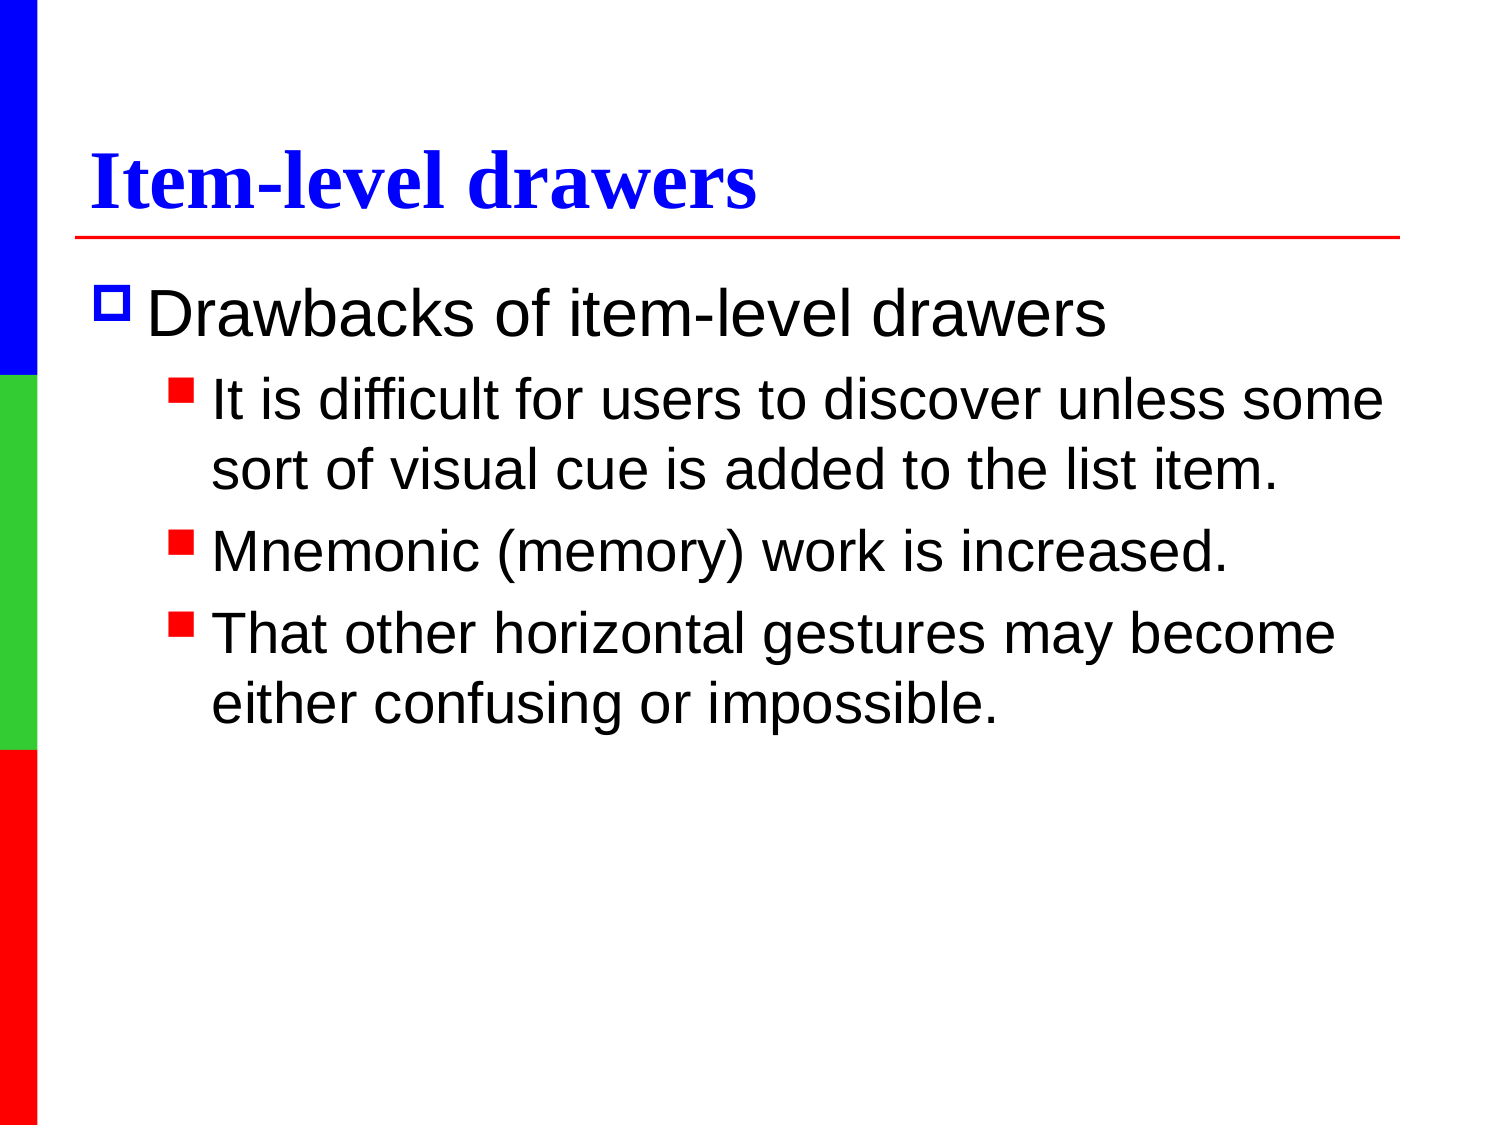

# Item-level drawers
Drawbacks of item-level drawers
It is difficult for users to discover unless some sort of visual cue is added to the list item.
Mnemonic (memory) work is increased.
That other horizontal gestures may become either confusing or impossible.